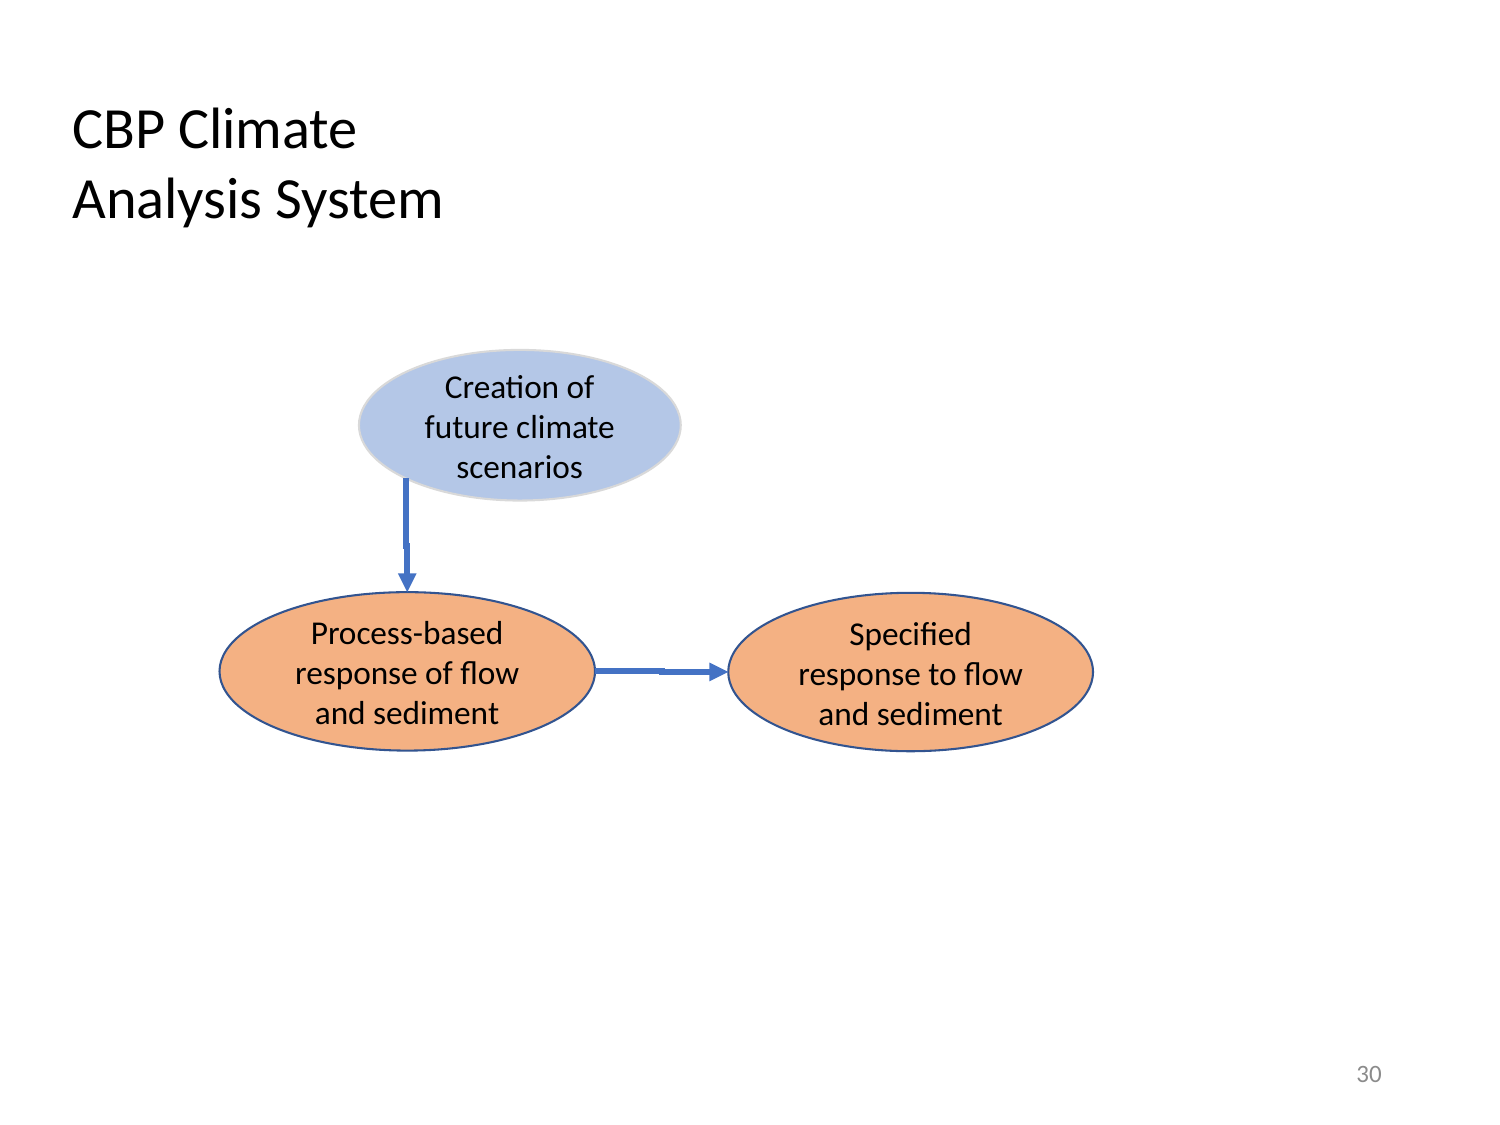

CBP Climate Analysis System
Creation of future climate scenarios
Process-based response of flow and sediment
Specified response to flow and sediment
30